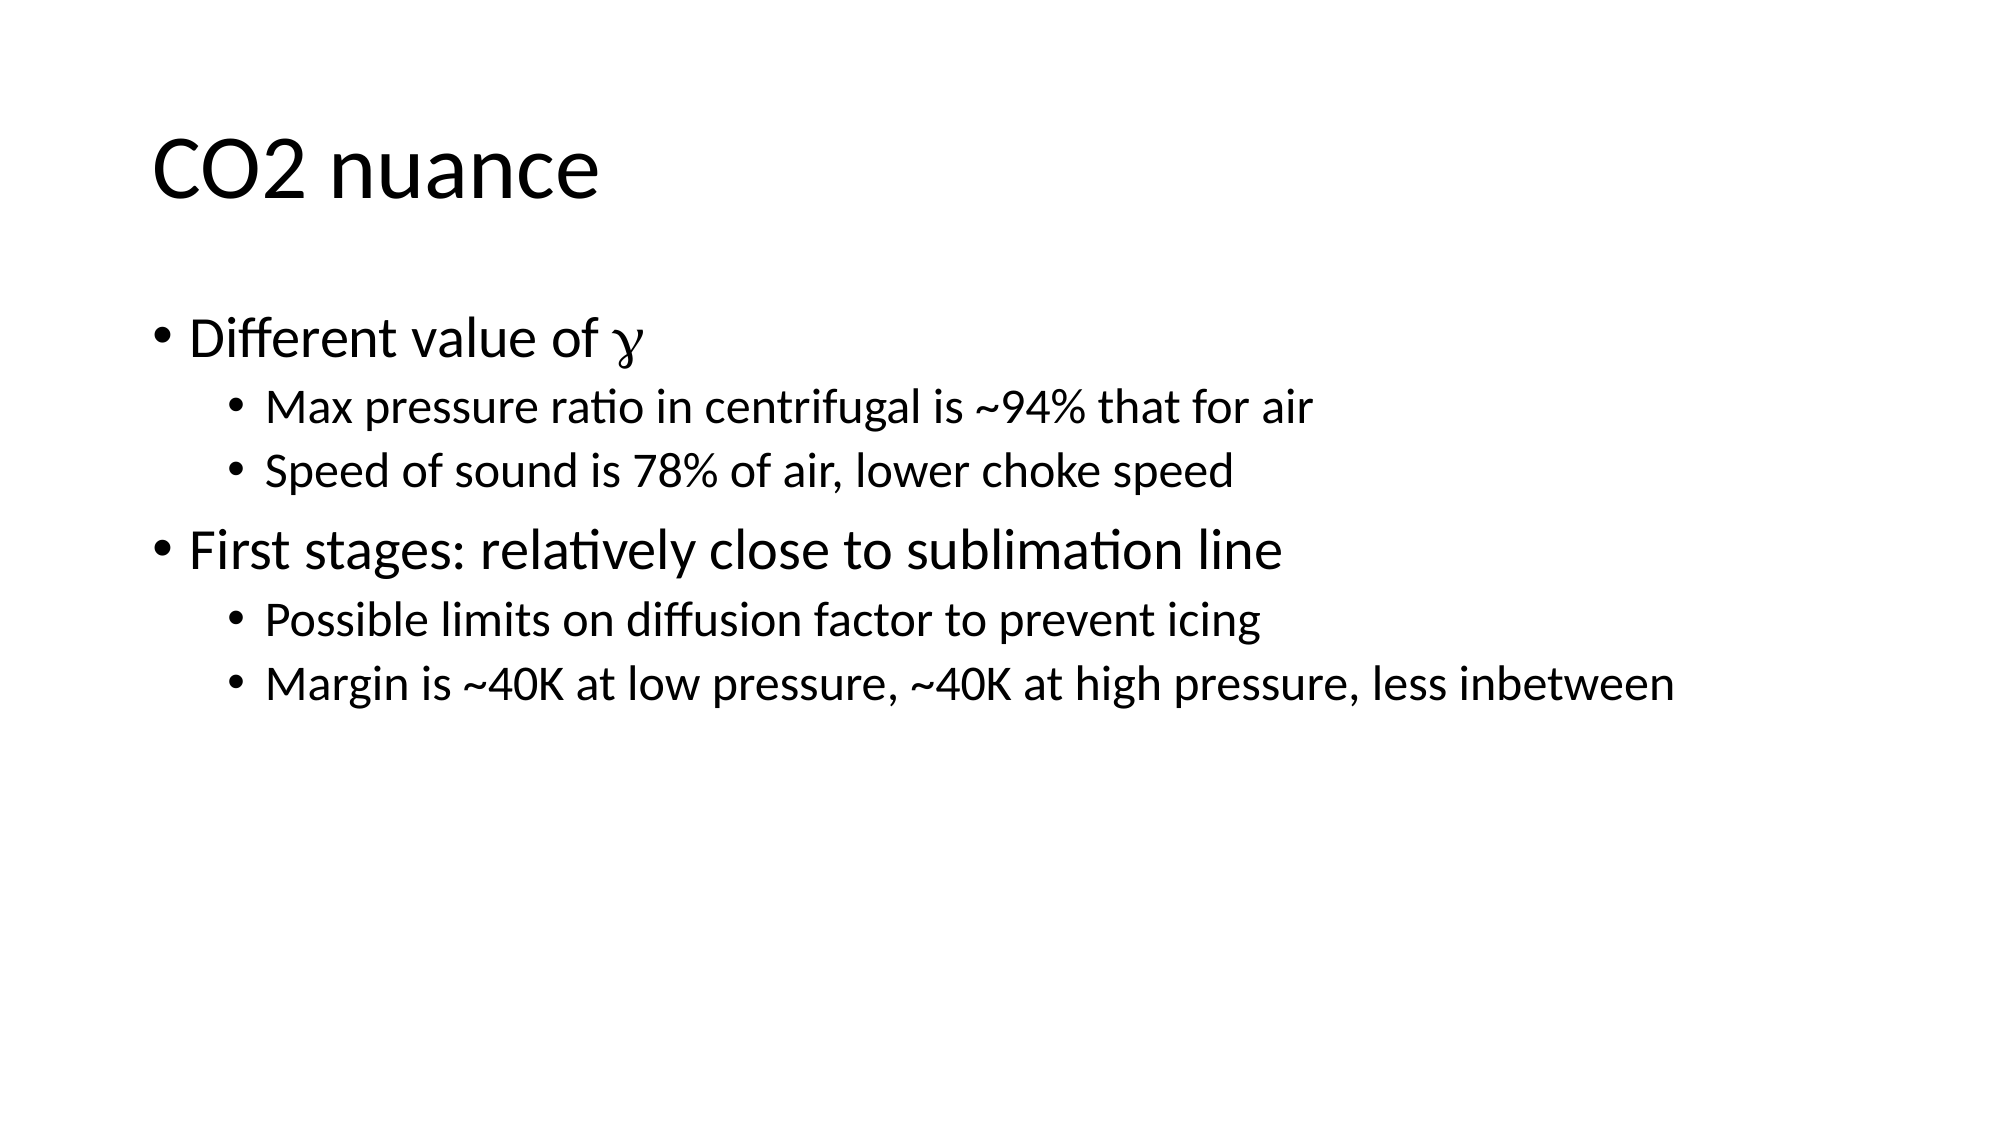

# CO2 nuance
Different value of γ
Max pressure ratio in centrifugal is ~94% that for air
Speed of sound is 78% of air, lower choke speed
First stages: relatively close to sublimation line
Possible limits on diffusion factor to prevent icing
Margin is ~40K at low pressure, ~40K at high pressure, less inbetween